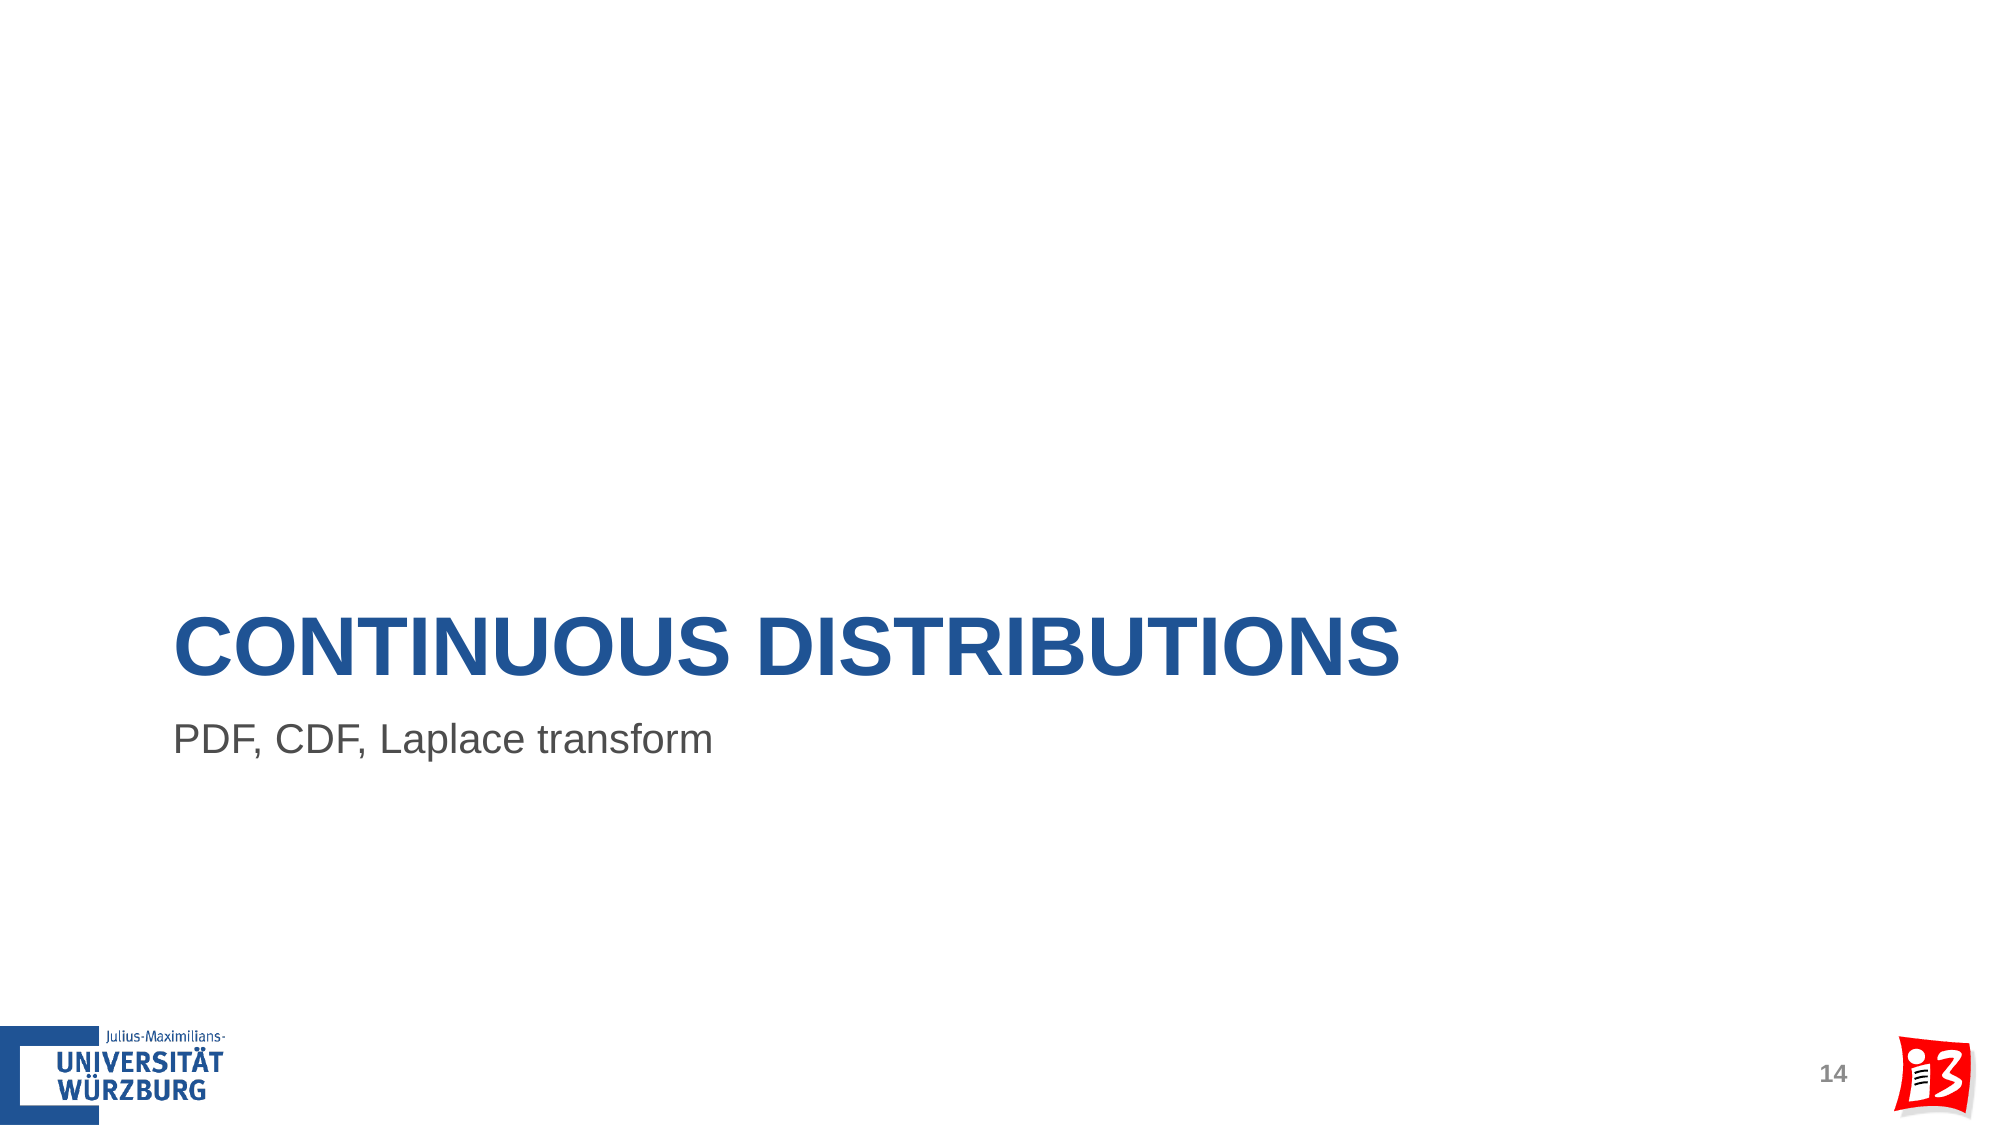

# Continuous Distributions
PDF, CDF, Laplace transform
14